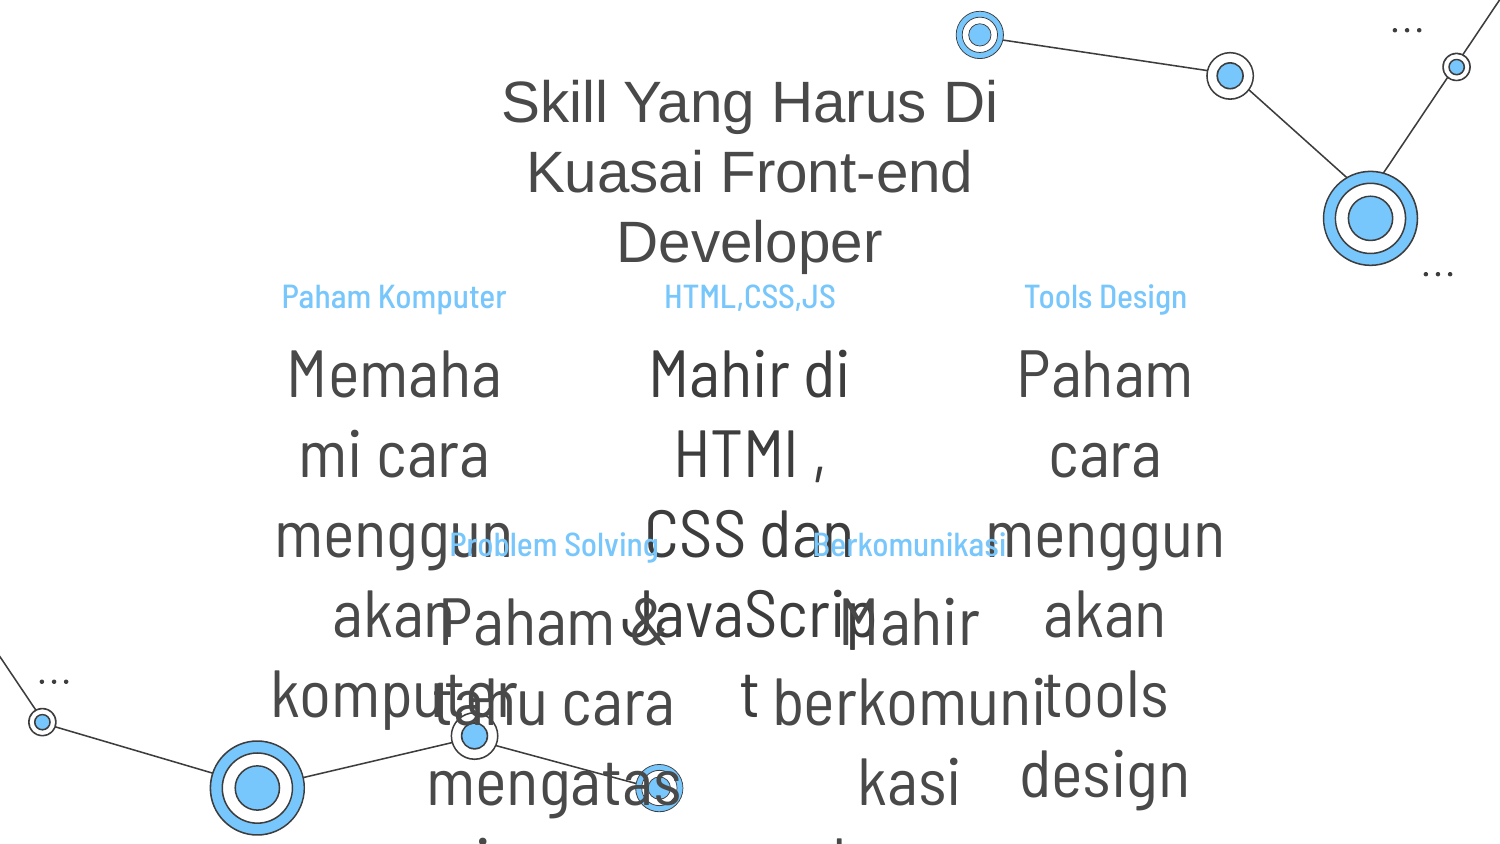

# Skill Yang Harus Di Kuasai Front-end Developer
Paham Komputer
HTML,CSS,JS
Tools Design
Memahami cara menggunakan komputer
Mahir di HTMl , CSS dan JavaScript
Paham cara menggunakan tools design
Problem Solving
Berkomunikasi
Paham & tahu cara mengatasi error yang muncul
Mahir berkomunikasi dengan client, bos ataupun tim